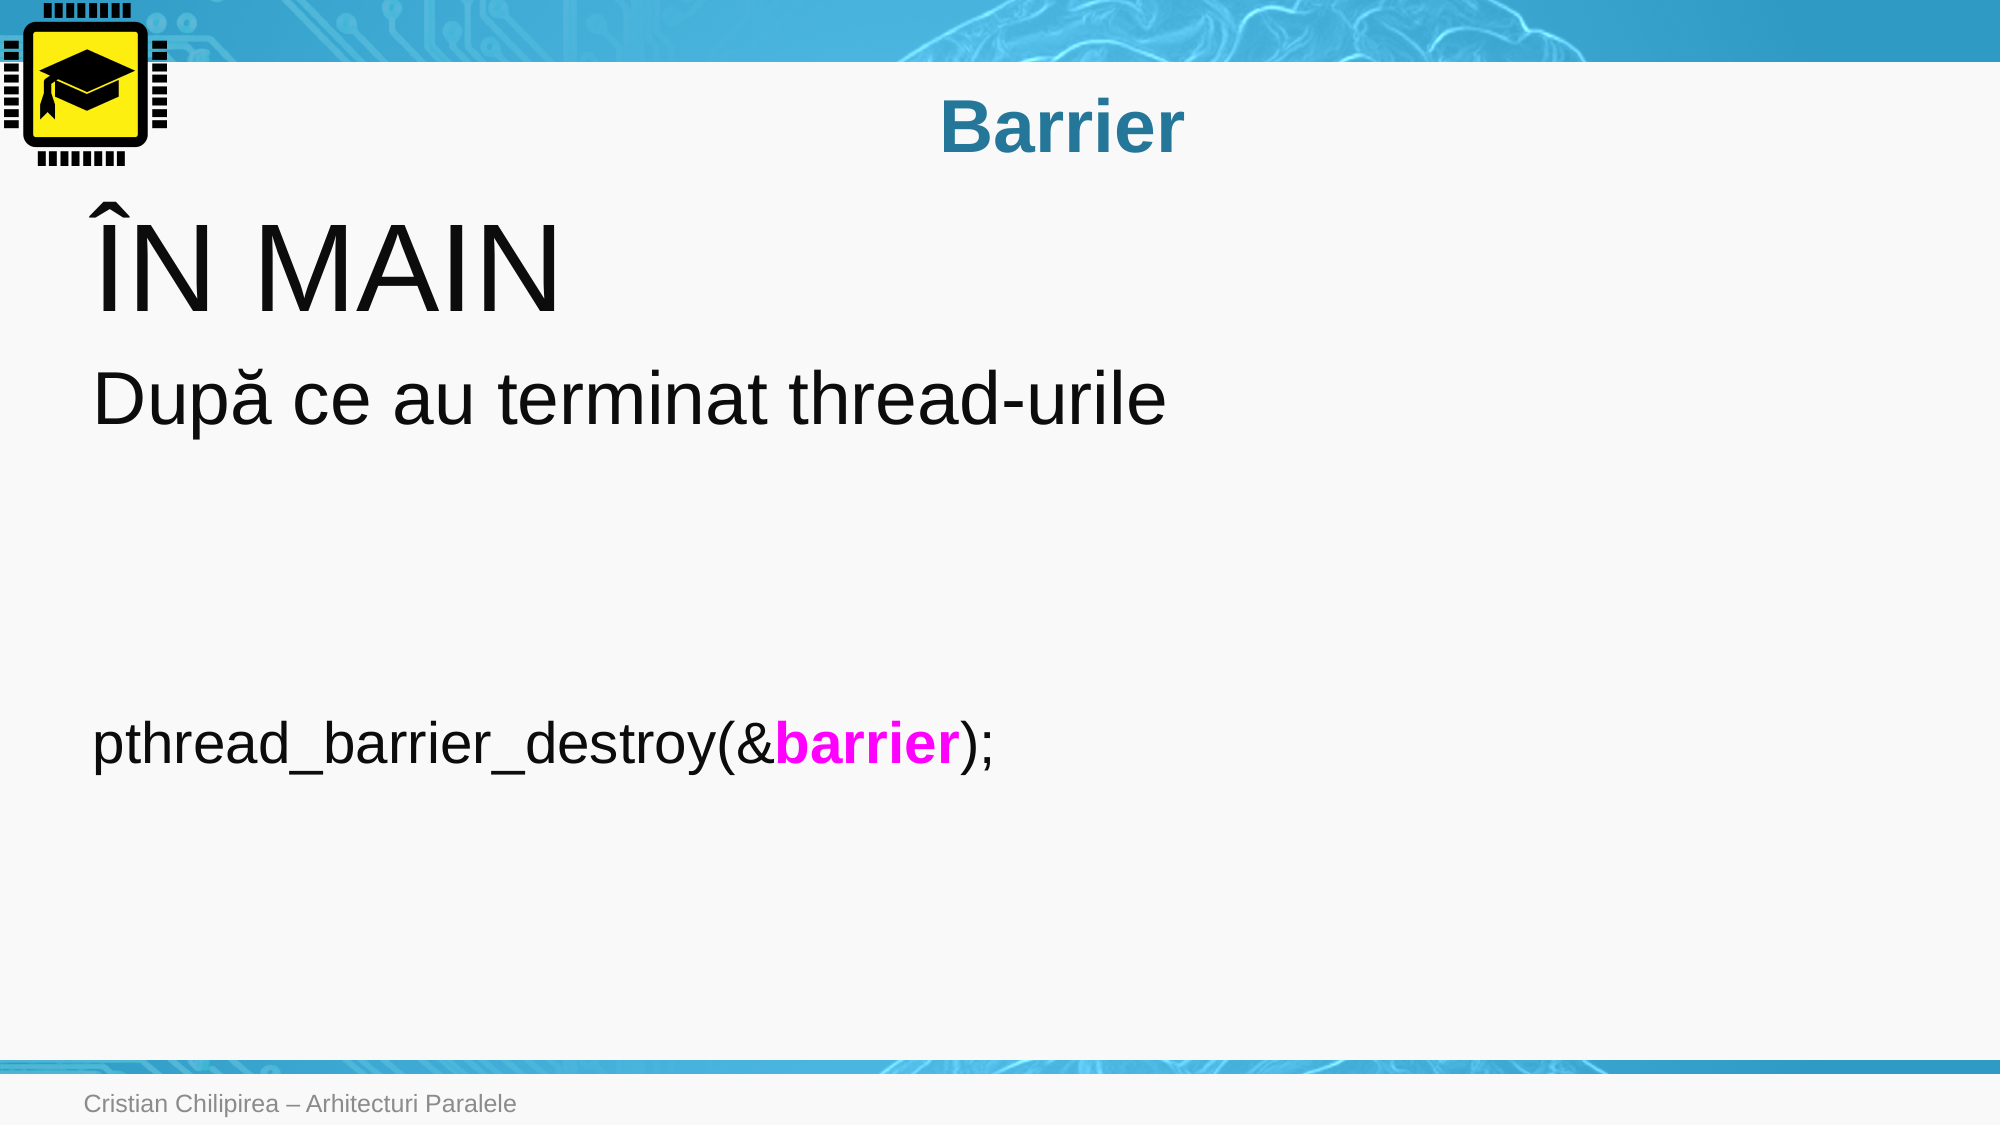

# Barrier
ÎN MAIN
După ce au terminat thread-urile

pthread_barrier_destroy(&barrier);

Cristian Chilipirea – Arhitecturi Paralele